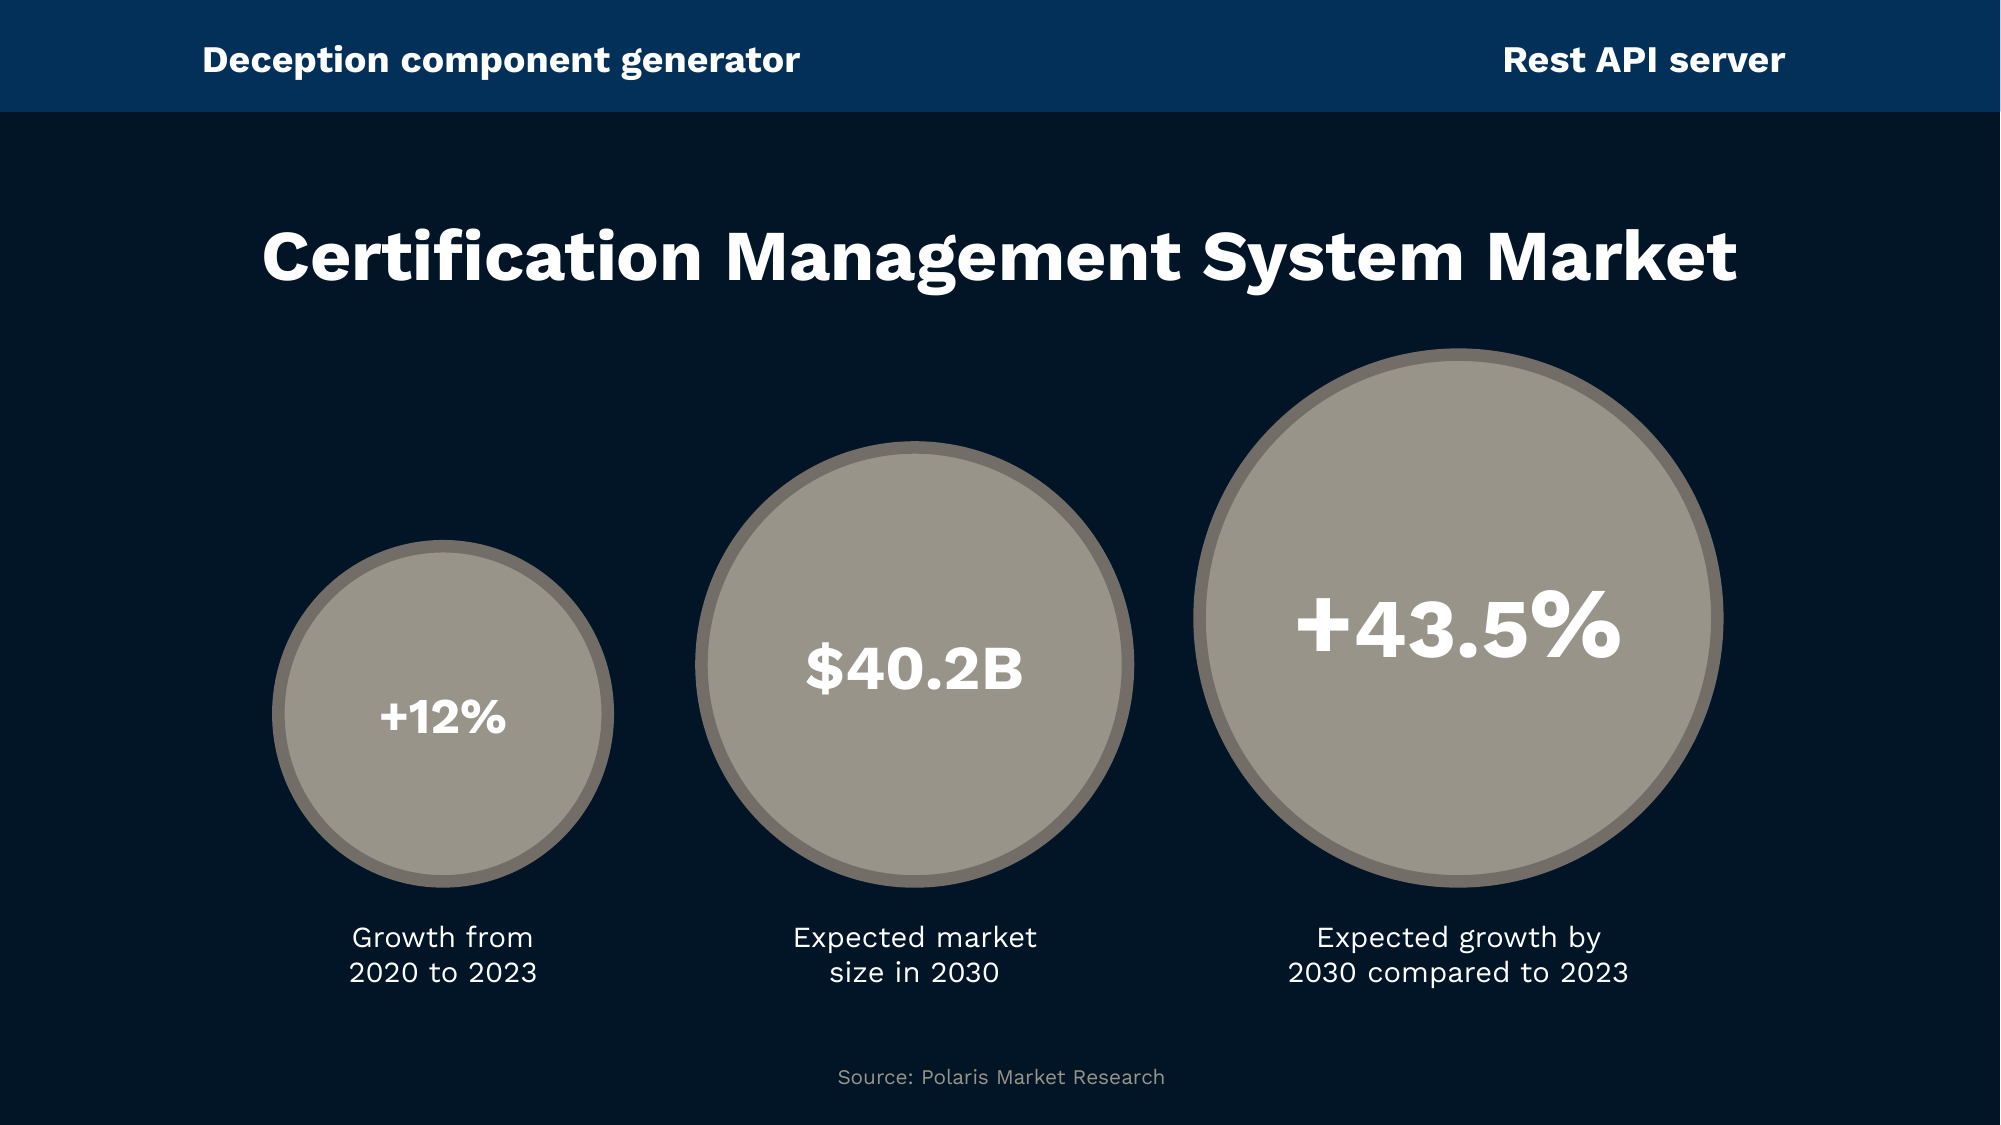

# Certification Management System Market

+43.5%
Expected growth by 2030 compared to 2023
$40.2B
Expected market size in 2030
+12%
Growth from 2020 to 2023
Source: Polaris Market Research